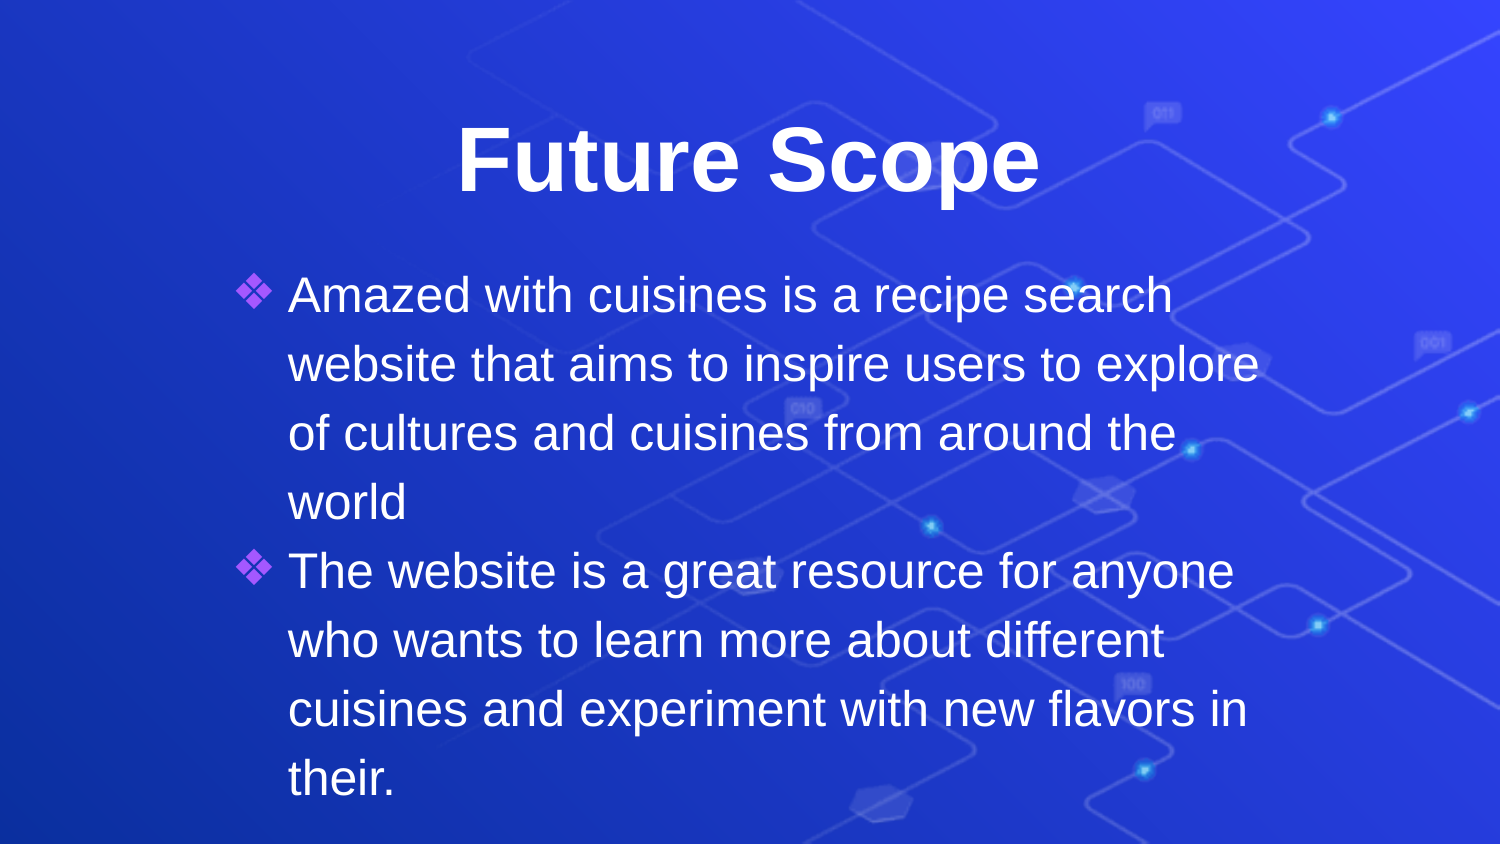

Future Scope
Amazed with cuisines is a recipe search website that aims to inspire users to explore of cultures and cuisines from around the world
The website is a great resource for anyone who wants to learn more about different cuisines and experiment with new flavors in their.